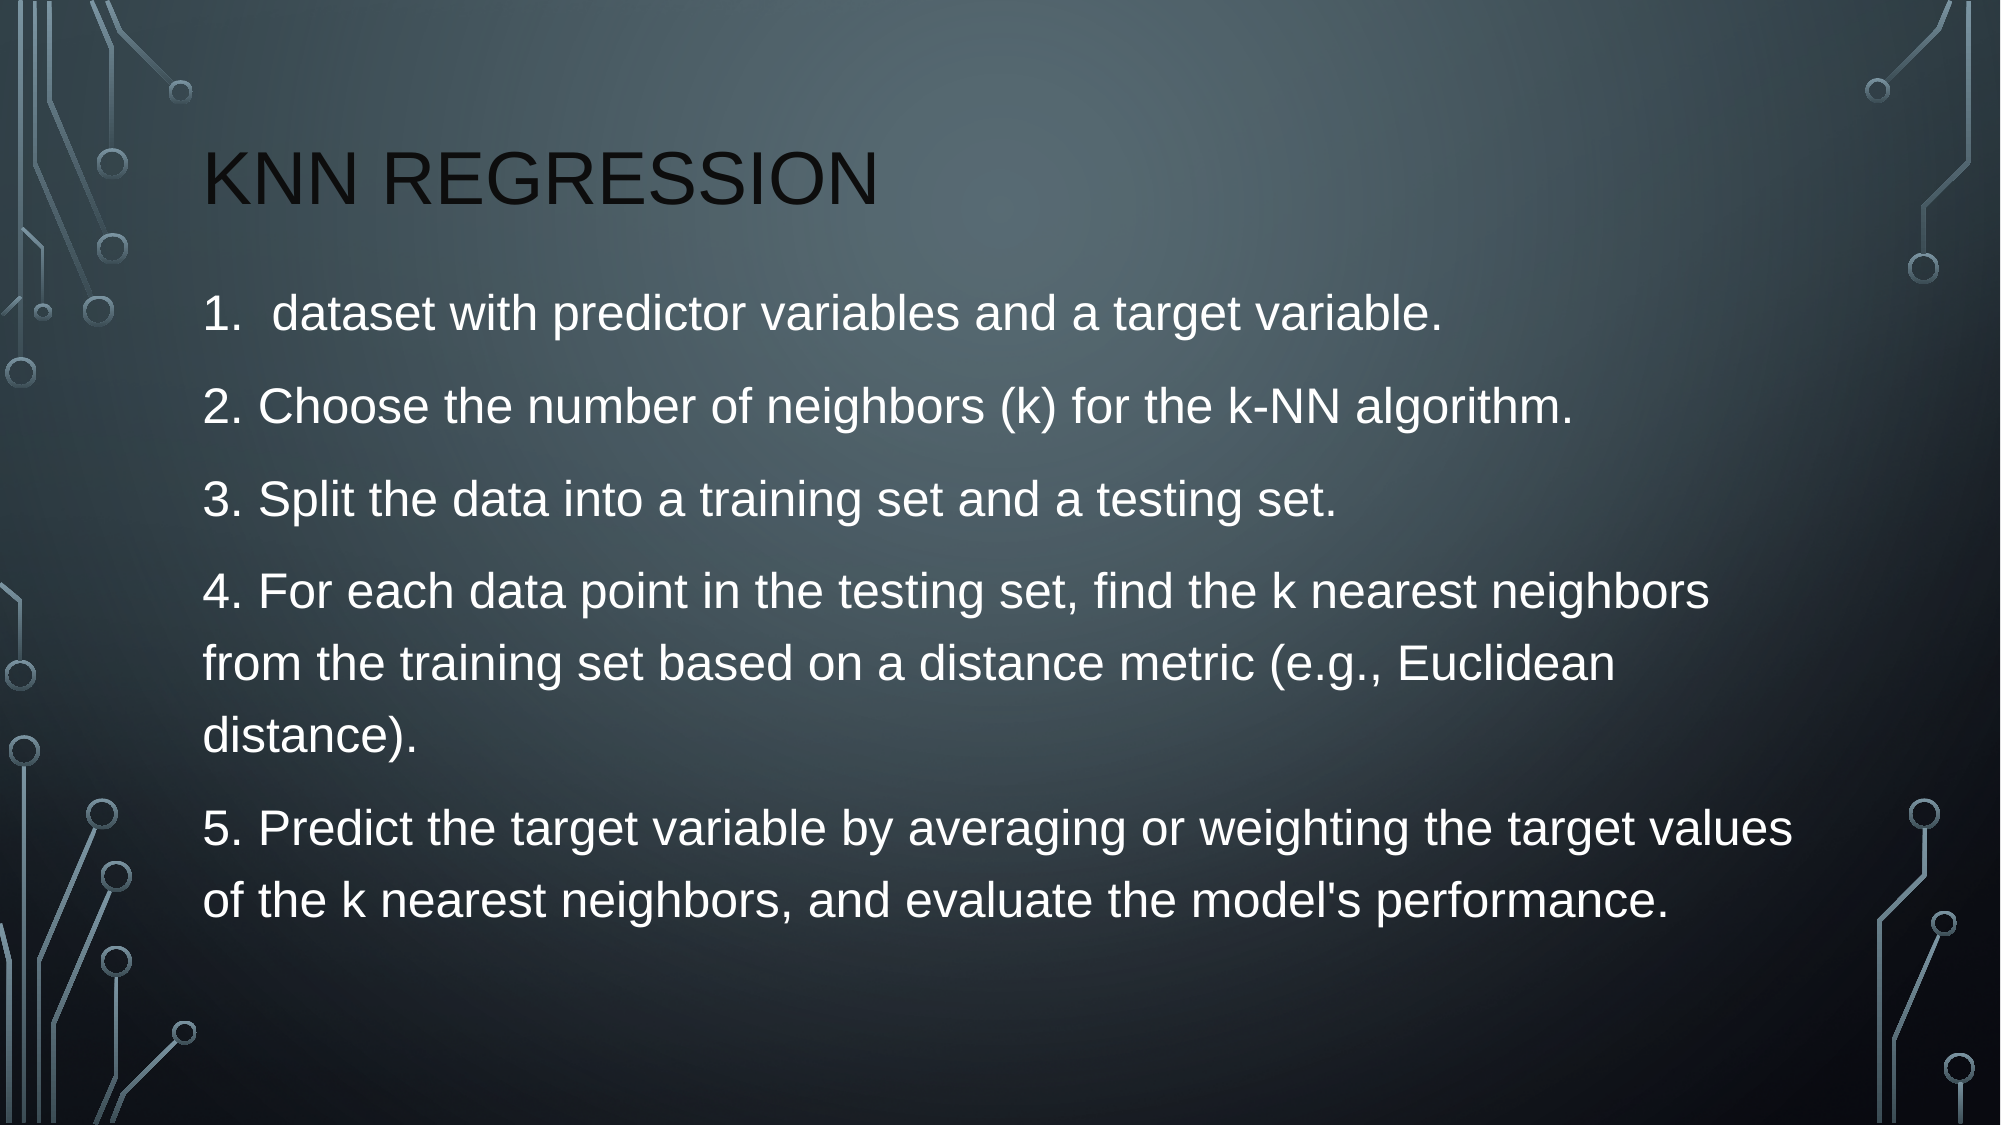

# Knn regression
1.  dataset with predictor variables and a target variable.
2. Choose the number of neighbors (k) for the k-NN algorithm.
3. Split the data into a training set and a testing set.
4. For each data point in the testing set, find the k nearest neighbors from the training set based on a distance metric (e.g., Euclidean distance).
5. Predict the target variable by averaging or weighting the target values of the k nearest neighbors, and evaluate the model's performance.